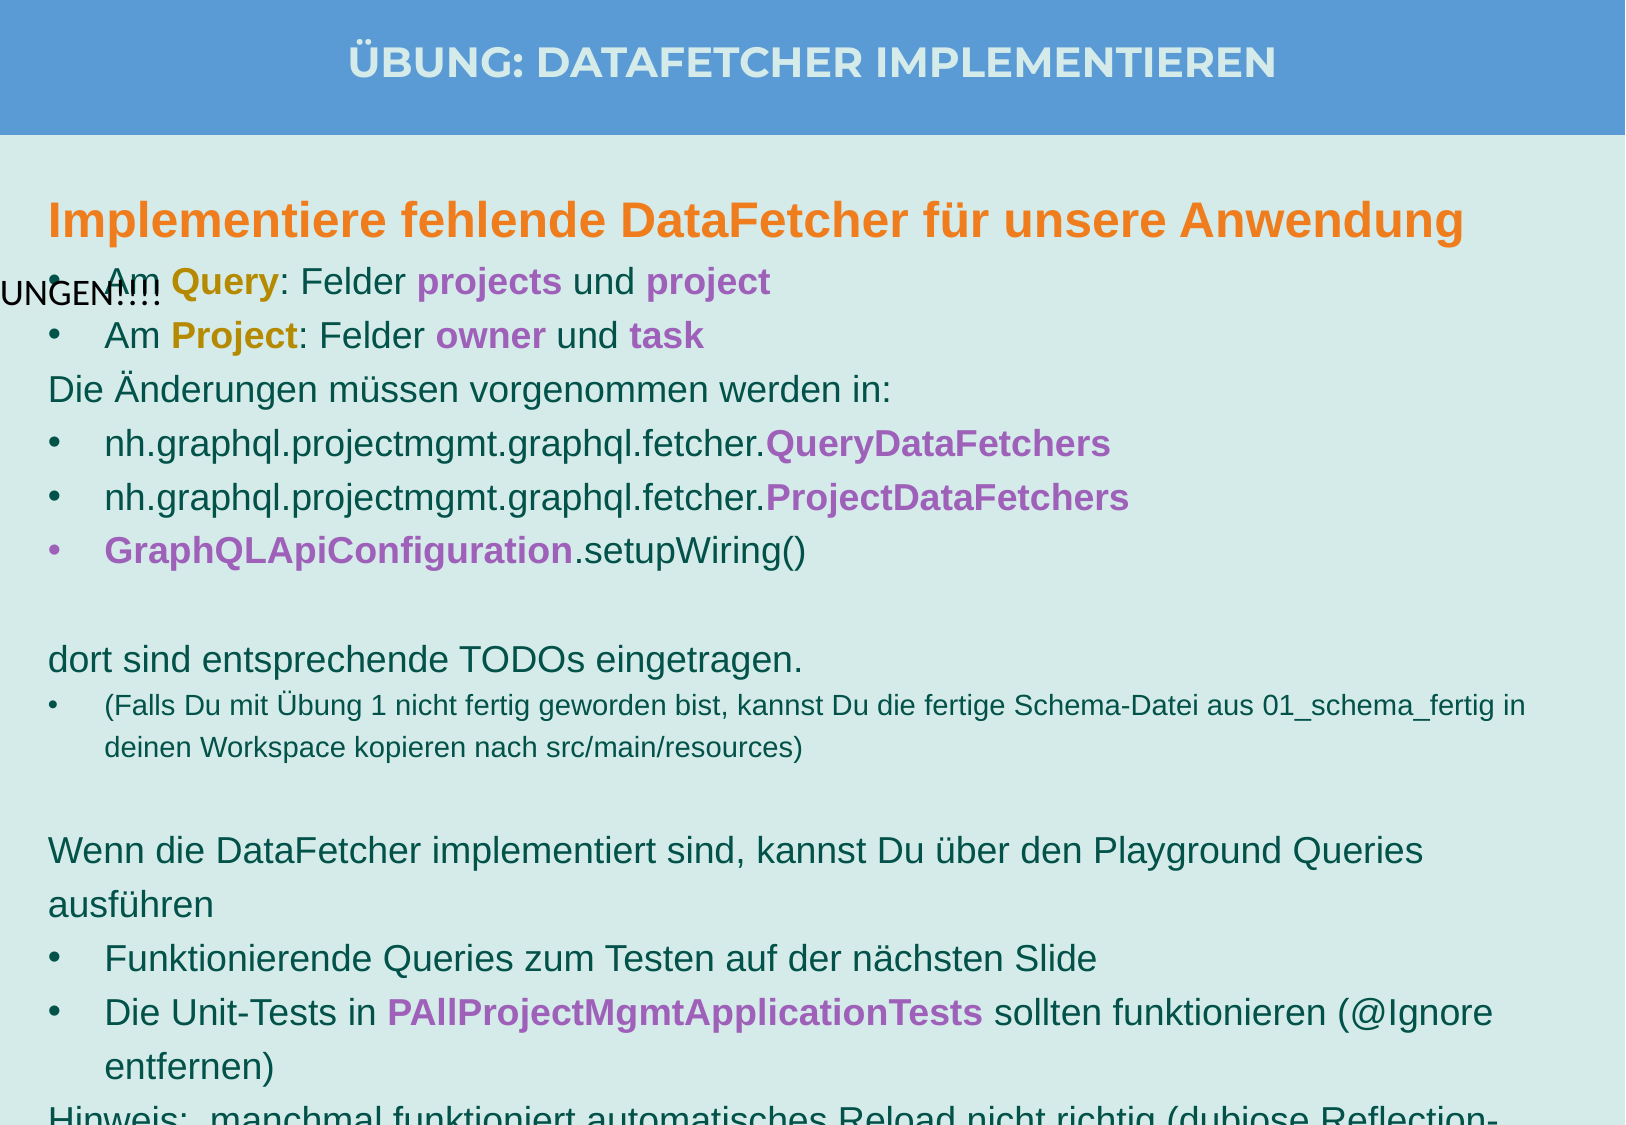

# Übung: DataFetcher implementieren
Implementiere fehlende DataFetcher für unsere Anwendung
Am Query: Felder projects und project
Am Project: Felder owner und task
Die Änderungen müssen vorgenommen werden in:
nh.graphql.projectmgmt.graphql.fetcher.QueryDataFetchers
nh.graphql.projectmgmt.graphql.fetcher.ProjectDataFetchers
GraphQLApiConfiguration.setupWiring()

dort sind entsprechende TODOs eingetragen.
(Falls Du mit Übung 1 nicht fertig geworden bist, kannst Du die fertige Schema-Datei aus 01_schema_fertig in deinen Workspace kopieren nach src/main/resources)

Wenn die DataFetcher implementiert sind, kannst Du über den Playground Queries ausführen
Funktionierende Queries zum Testen auf der nächsten Slide
Die Unit-Tests in PAllProjectMgmtApplicationTests sollten funktionieren (@Ignore entfernen)
Hinweis:  manchmal funktioniert automatisches Reload nicht richtig (dubiose Reflection-Fehler zur Laufzeit), dann Server manuell neu starten
ZWEI ÜBUNGEN!!!!